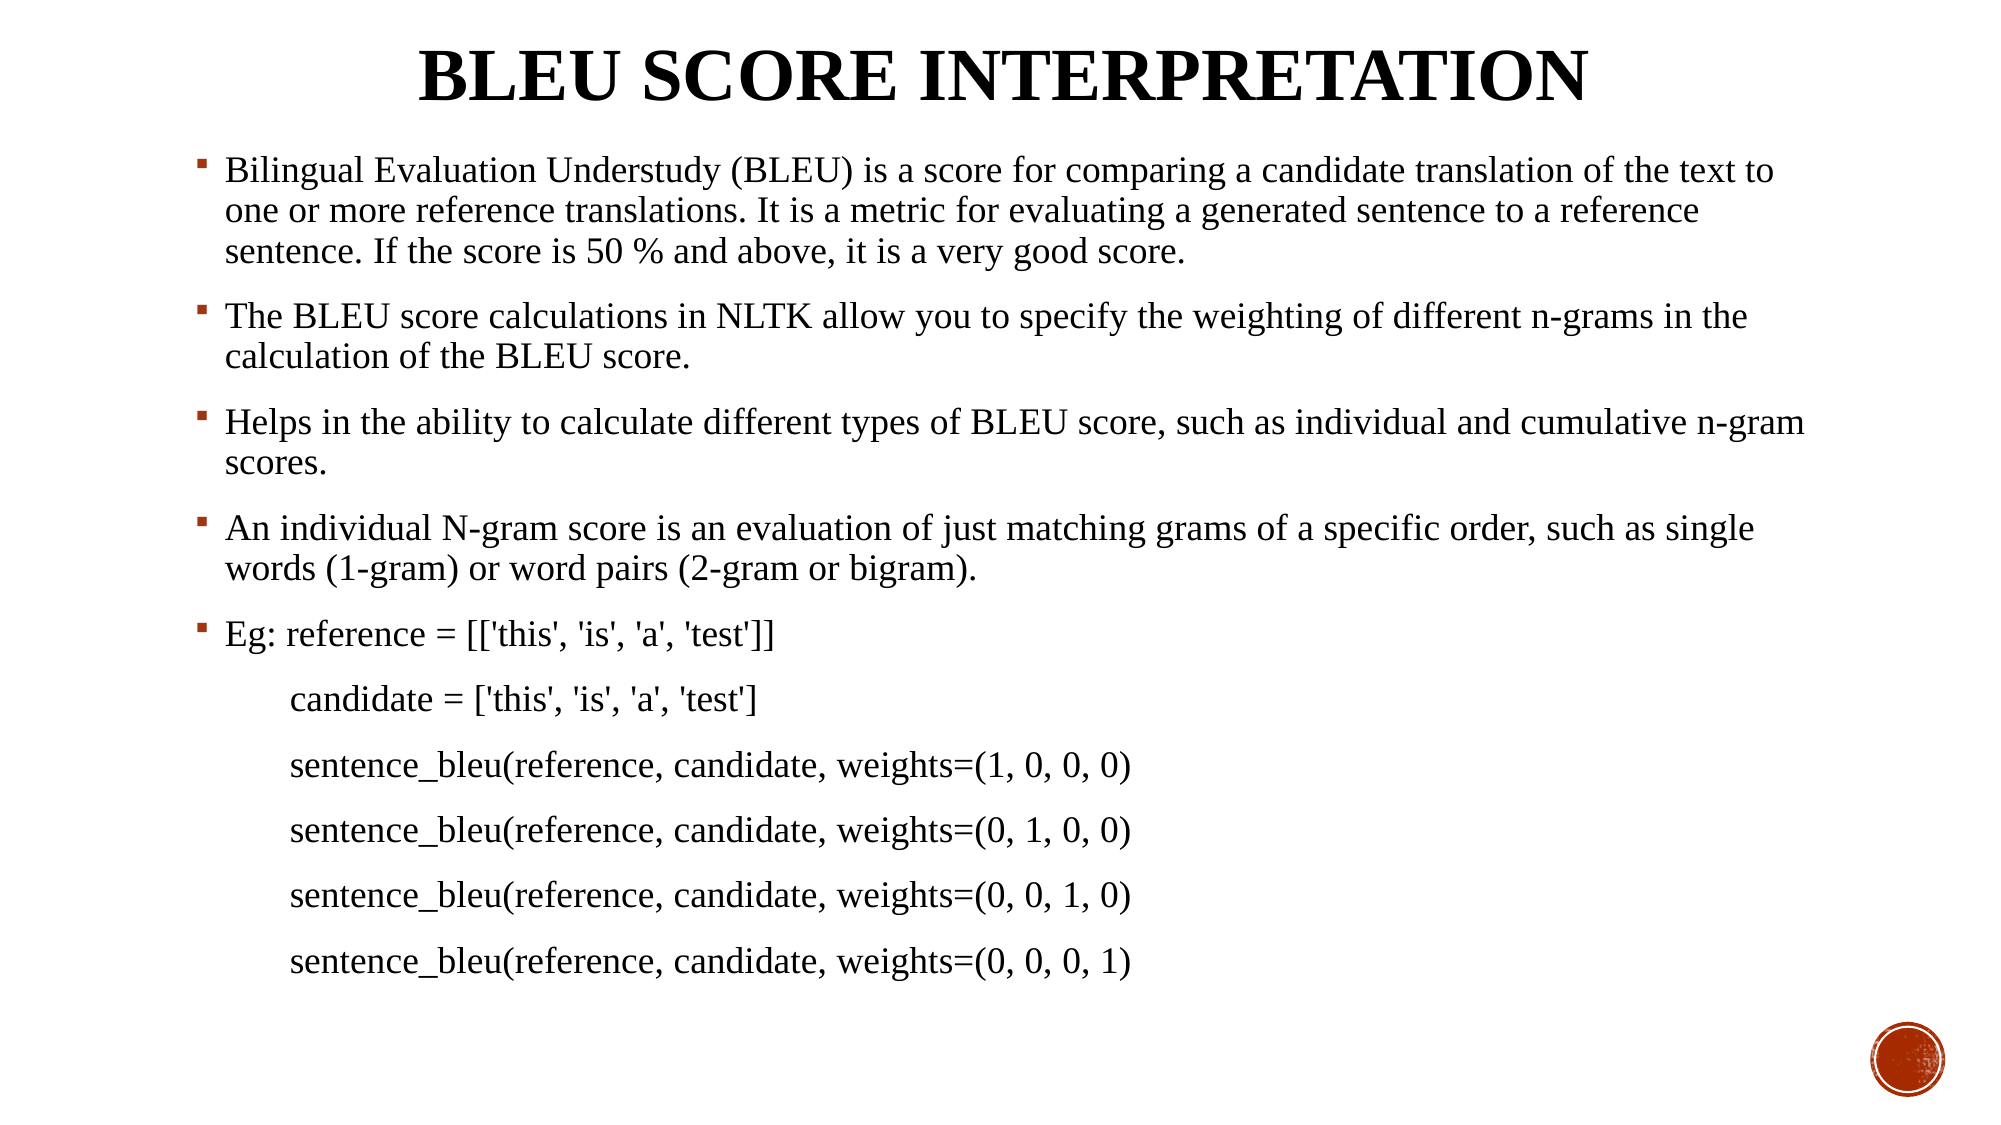

Bleu score interpretation
Bilingual Evaluation Understudy (BLEU) is a score for comparing a candidate translation of the text to one or more reference translations. It is a metric for evaluating a generated sentence to a reference sentence. If the score is 50 % and above, it is a very good score.
The BLEU score calculations in NLTK allow you to specify the weighting of different n-grams in the calculation of the BLEU score.
Helps in the ability to calculate different types of BLEU score, such as individual and cumulative n-gram scores.
An individual N-gram score is an evaluation of just matching grams of a specific order, such as single words (1-gram) or word pairs (2-gram or bigram).
Eg: reference = [['this', 'is', 'a', 'test']]
          candidate = ['this', 'is', 'a', 'test']
          sentence_bleu(reference, candidate, weights=(1, 0, 0, 0)
          sentence_bleu(reference, candidate, weights=(0, 1, 0, 0)
          sentence_bleu(reference, candidate, weights=(0, 0, 1, 0)
          sentence_bleu(reference, candidate, weights=(0, 0, 0, 1)